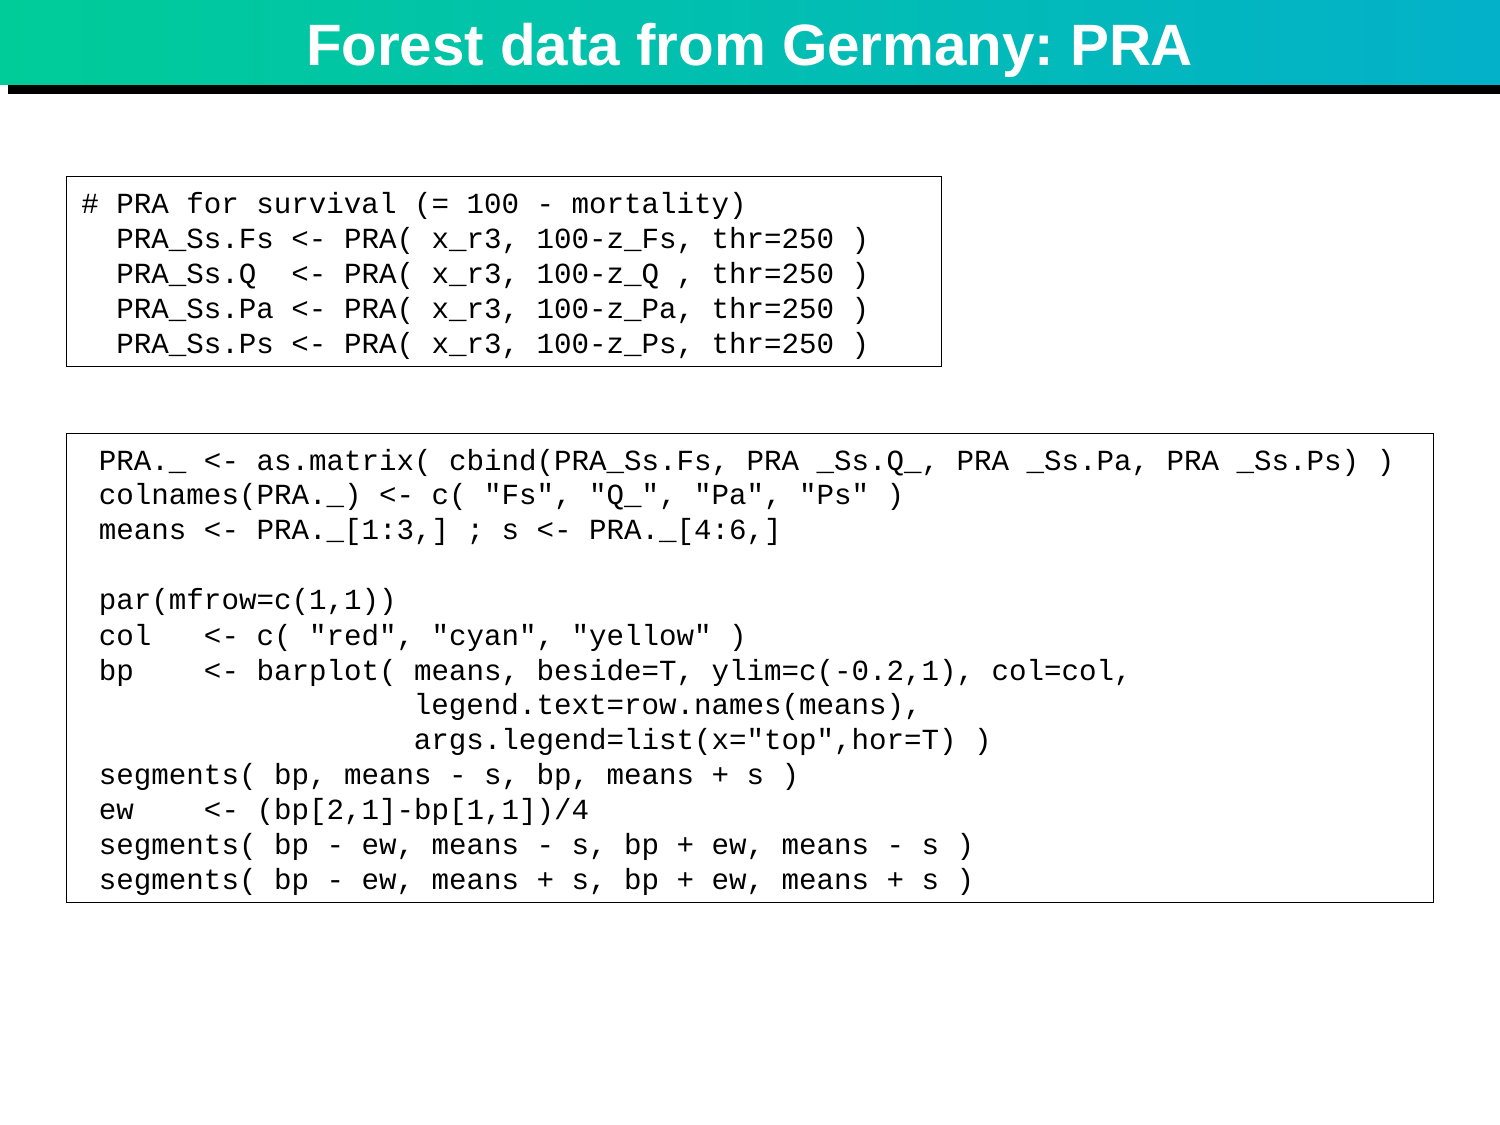

# Forest data from Germany: PRA
# PRA for survival (= 100 - mortality)
  PRA_Ss.Fs <- PRA( x_r3, 100-z_Fs, thr=250 )
  PRA_Ss.Q  <- PRA( x_r3, 100-z_Q , thr=250 )
  PRA_Ss.Pa <- PRA( x_r3, 100-z_Pa, thr=250 )
  PRA_Ss.Ps <- PRA( x_r3, 100-z_Ps, thr=250 )
 PRA._ <- as.matrix( cbind(PRA_Ss.Fs, PRA _Ss.Q_, PRA _Ss.Pa, PRA _Ss.Ps) )
 colnames(PRA._) <- c( "Fs", "Q_", "Pa", "Ps" )
 means <- PRA._[1:3,] ; s <- PRA._[4:6,]

 par(mfrow=c(1,1))
 col   <- c( "red", "cyan", "yellow" )
 bp    <- barplot( means, beside=T, ylim=c(-0.2,1), col=col,
                   legend.text=row.names(means),
                   args.legend=list(x="top",hor=T) )
 segments( bp, means - s, bp, means + s )
 ew    <- (bp[2,1]-bp[1,1])/4
 segments( bp - ew, means - s, bp + ew, means - s )
 segments( bp - ew, means + s, bp + ew, means + s )